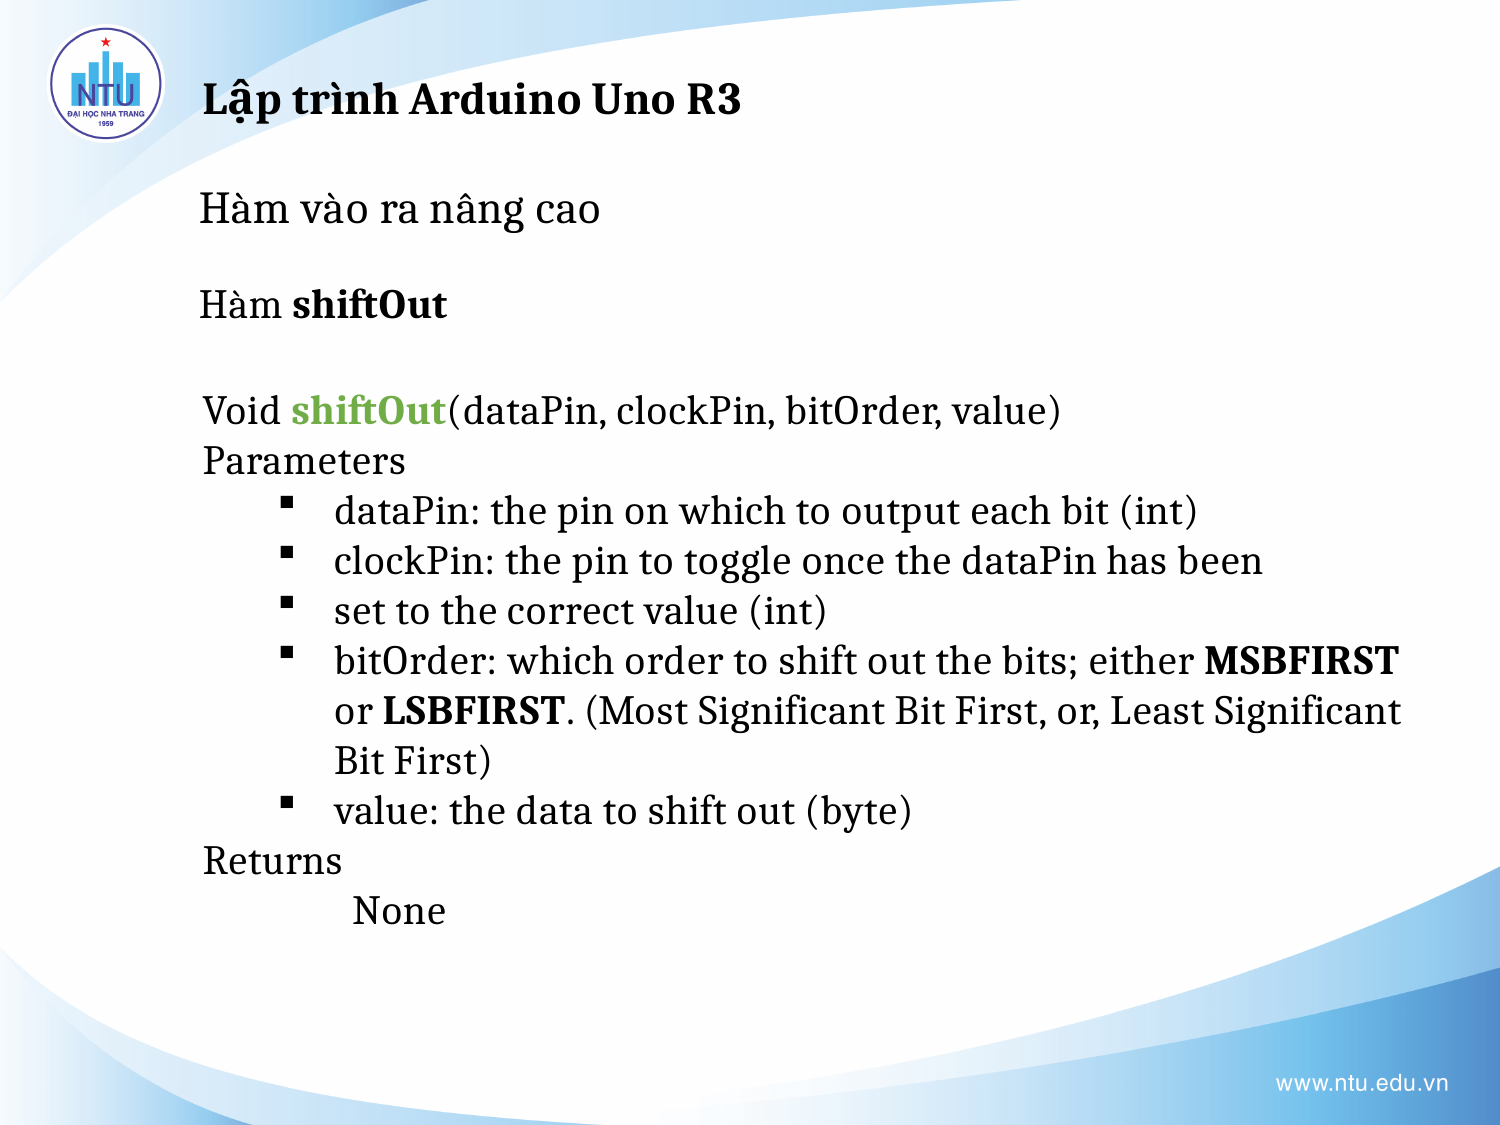

Lập trình Arduino Uno R3
# Hàm vào ra nâng cao
Hàm shiftOut

Void shiftOut(dataPin, clockPin, bitOrder, value)
Parameters
dataPin: the pin on which to output each bit (int)
clockPin: the pin to toggle once the dataPin has been
set to the correct value (int)
bitOrder: which order to shift out the bits; either MSBFIRST or LSBFIRST. (Most Significant Bit First, or, Least Significant Bit First)
value: the data to shift out (byte)
Returns
	None